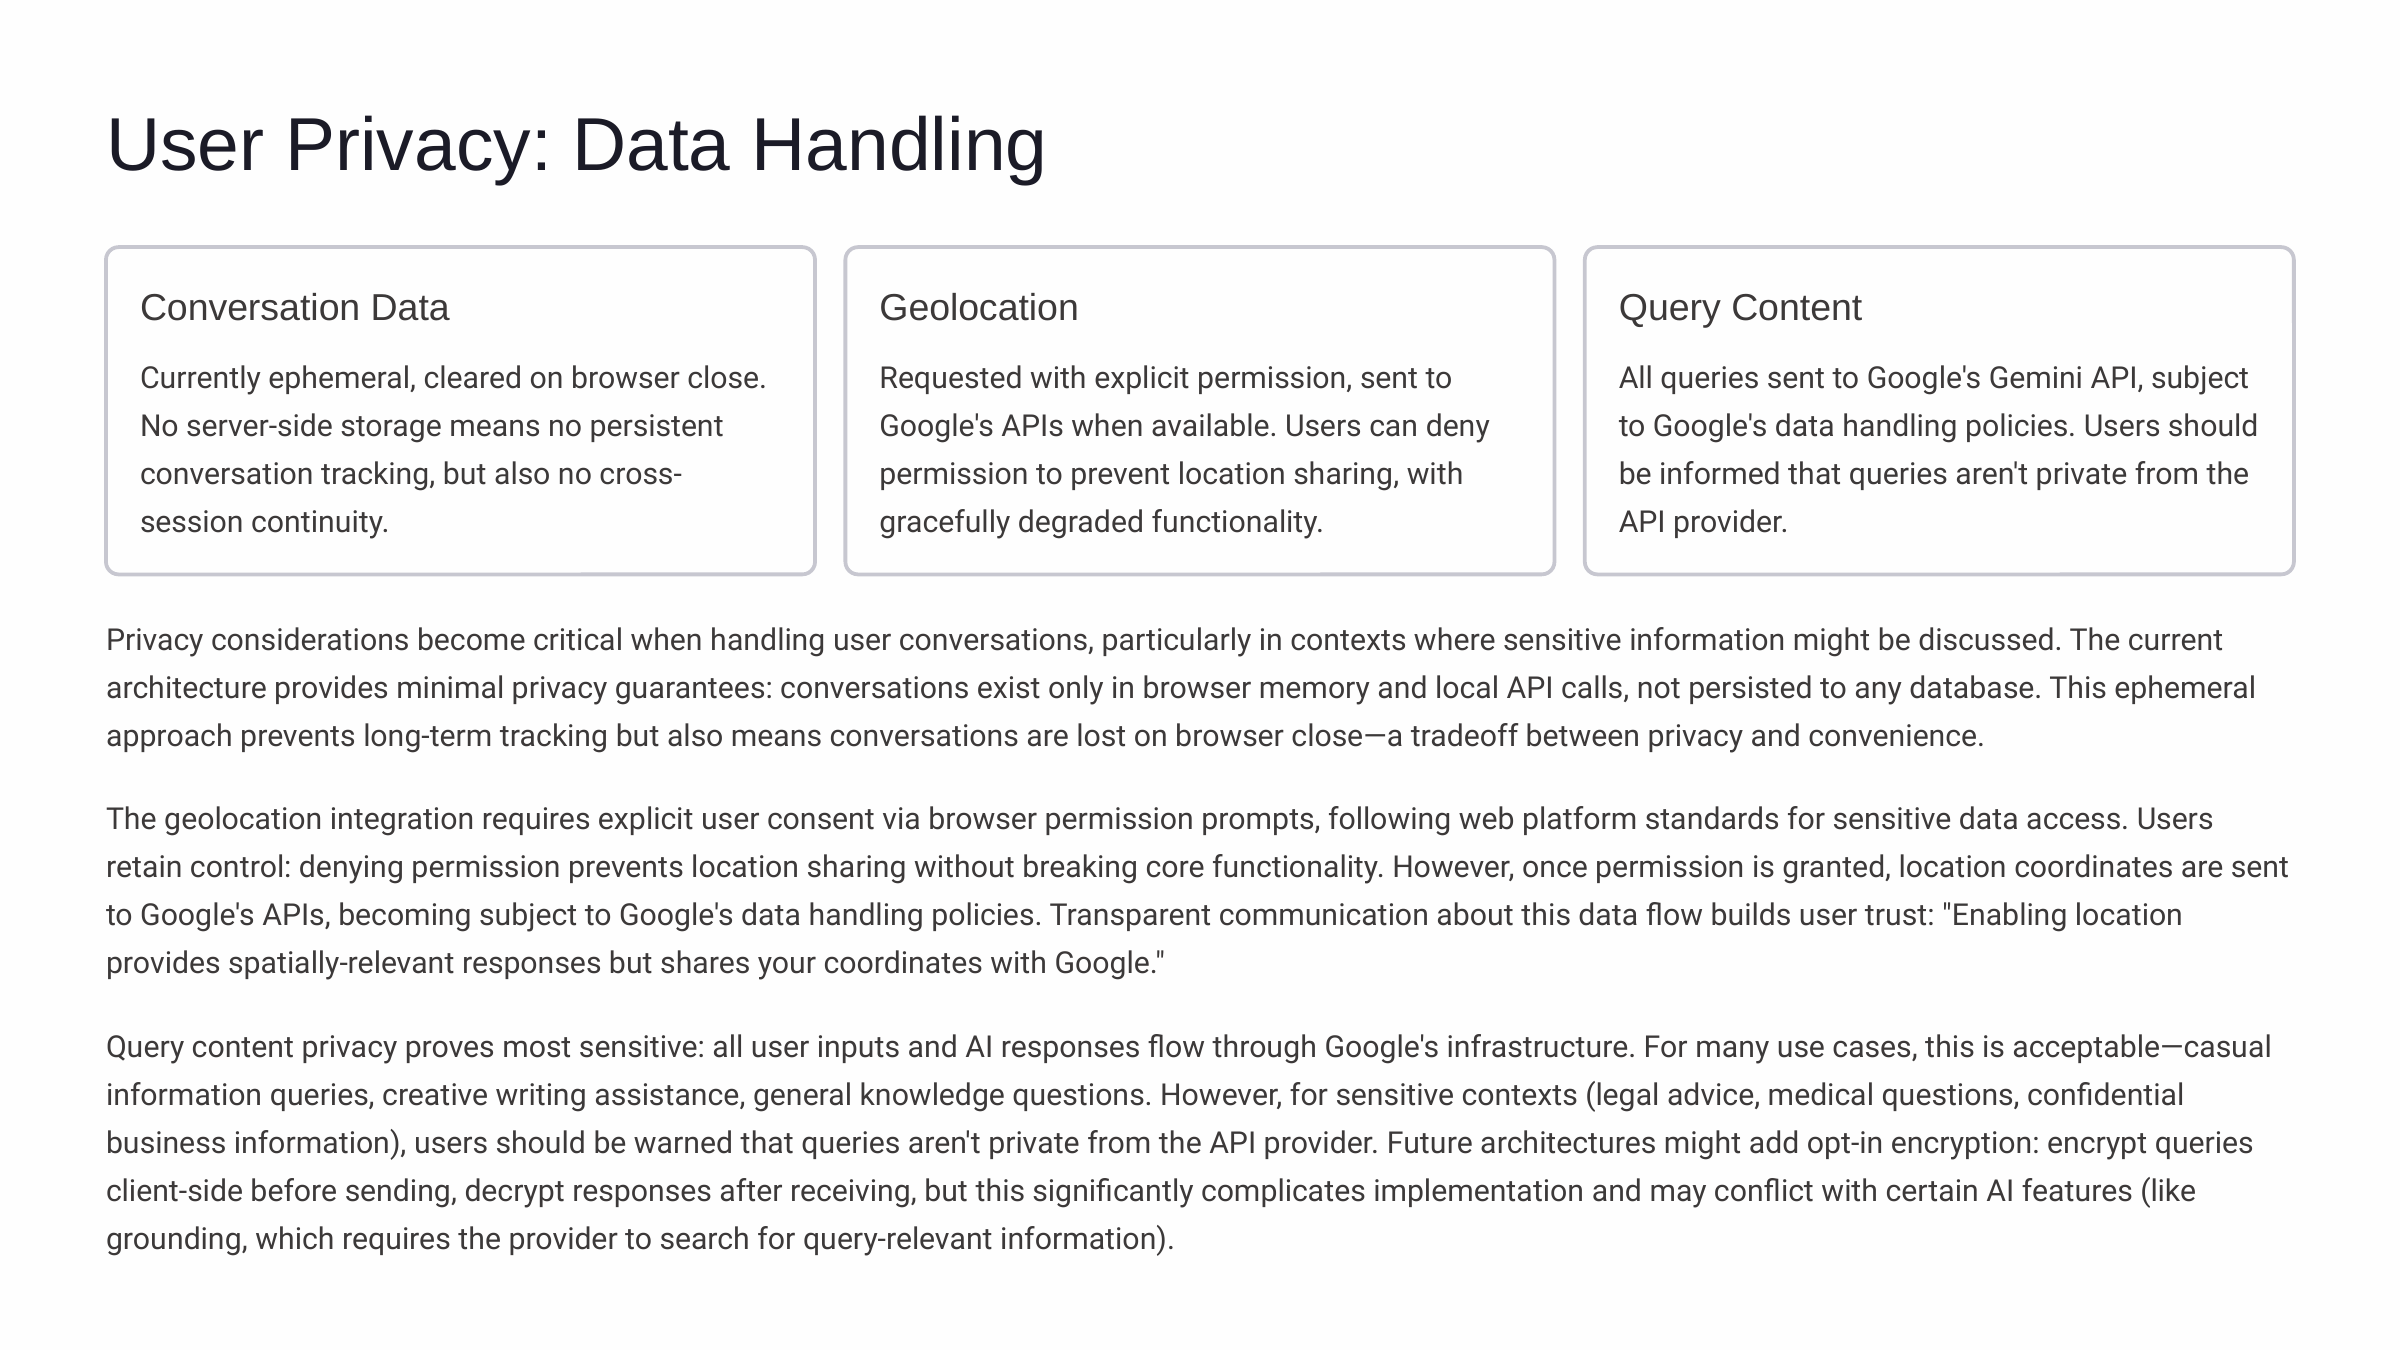

User Privacy: Data Handling

Conversation Data
Geolocation
Query Content
Currently ephemeral, cleared on browser close. No server-side storage means no persistent conversation tracking, but also no cross-session continuity.
Requested with explicit permission, sent to Google's APIs when available. Users can deny permission to prevent location sharing, with gracefully degraded functionality.
All queries sent to Google's Gemini API, subject to Google's data handling policies. Users should be informed that queries aren't private from the API provider.
Privacy considerations become critical when handling user conversations, particularly in contexts where sensitive information might be discussed. The current architecture provides minimal privacy guarantees: conversations exist only in browser memory and local API calls, not persisted to any database. This ephemeral approach prevents long-term tracking but also means conversations are lost on browser close—a tradeoff between privacy and convenience.
The geolocation integration requires explicit user consent via browser permission prompts, following web platform standards for sensitive data access. Users retain control: denying permission prevents location sharing without breaking core functionality. However, once permission is granted, location coordinates are sent to Google's APIs, becoming subject to Google's data handling policies. Transparent communication about this data flow builds user trust: "Enabling location provides spatially-relevant responses but shares your coordinates with Google."
Query content privacy proves most sensitive: all user inputs and AI responses flow through Google's infrastructure. For many use cases, this is acceptable—casual information queries, creative writing assistance, general knowledge questions. However, for sensitive contexts (legal advice, medical questions, confidential business information), users should be warned that queries aren't private from the API provider. Future architectures might add opt-in encryption: encrypt queries client-side before sending, decrypt responses after receiving, but this significantly complicates implementation and may conflict with certain AI features (like grounding, which requires the provider to search for query-relevant information).